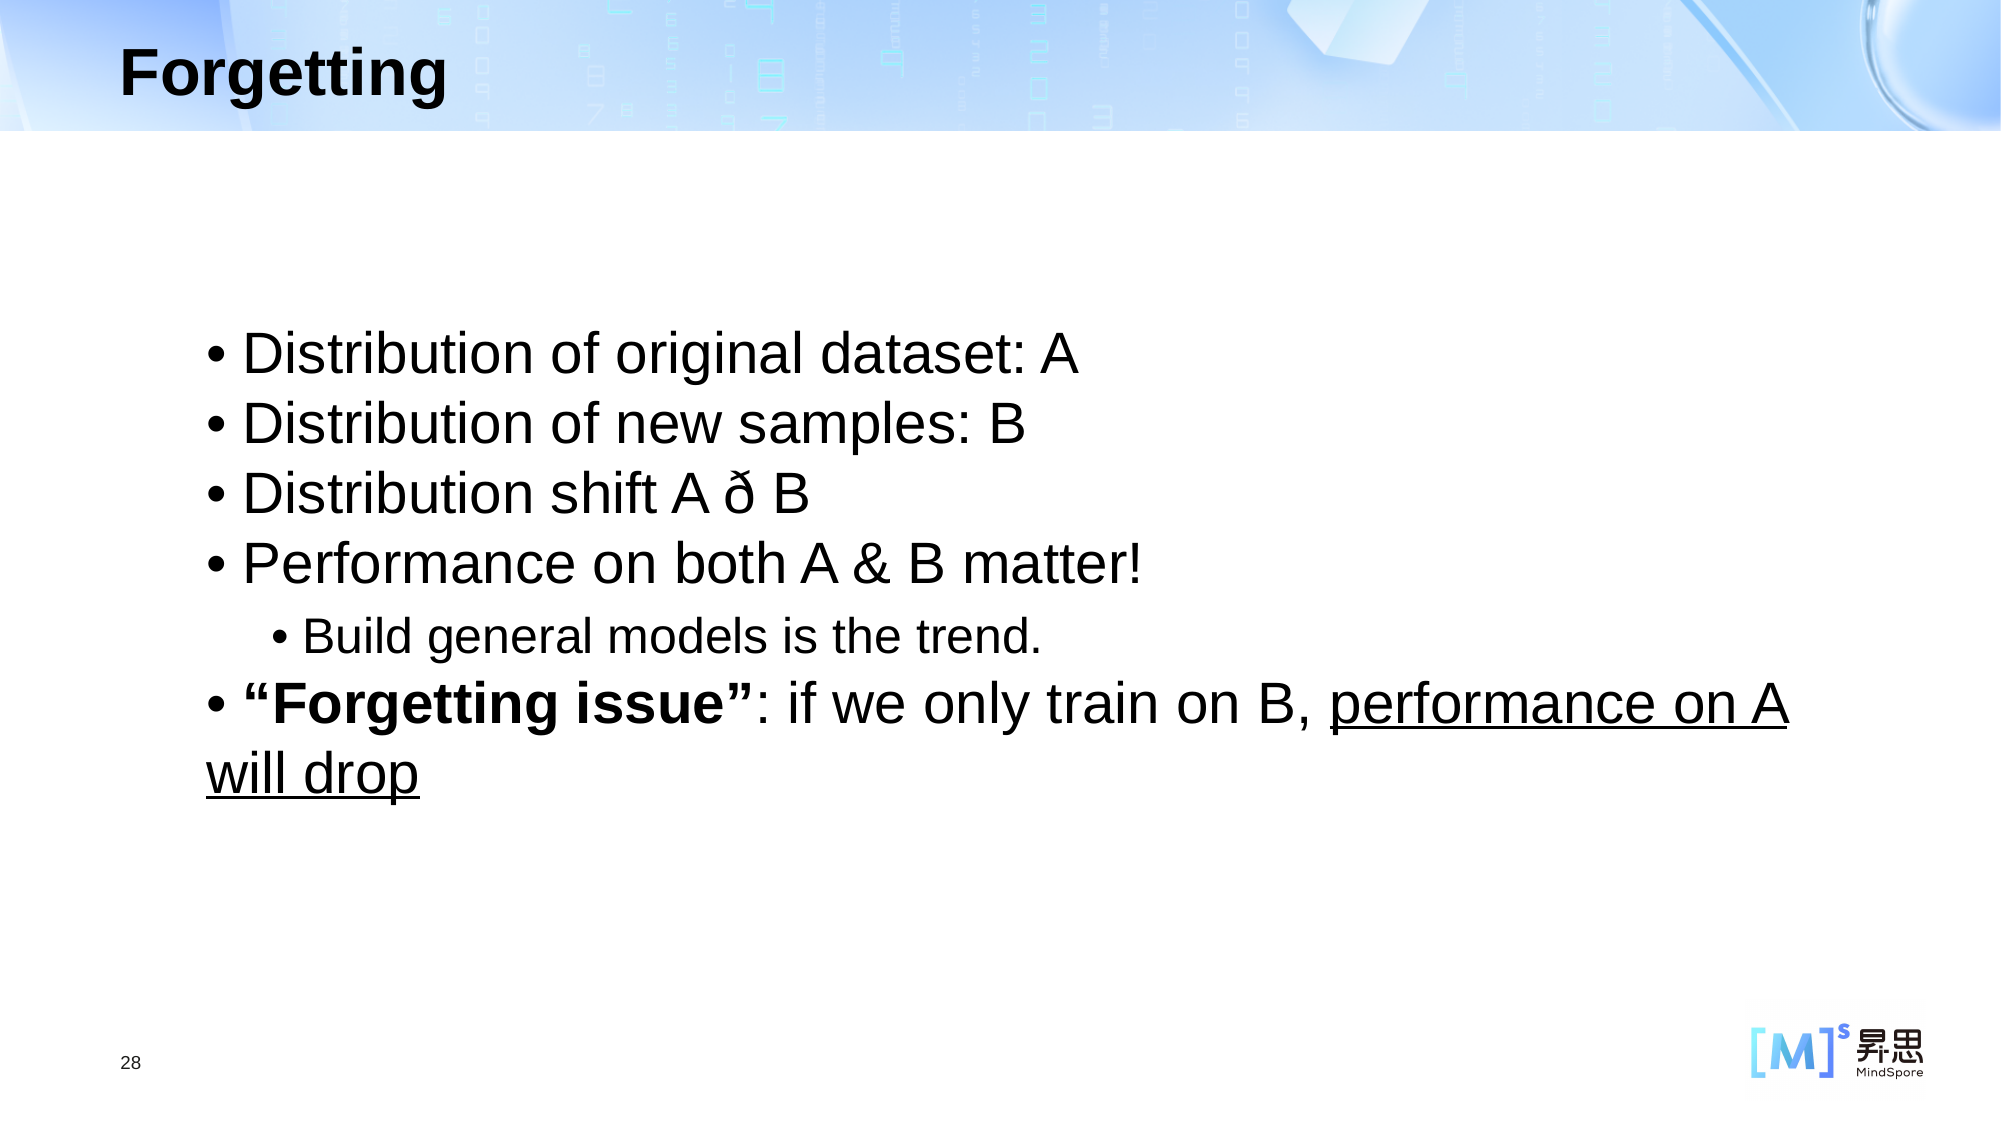

Forgetting
• Distribution of original dataset: A
• Distribution of new samples: B
• Distribution shift A ð B
• Performance on both A & B matter!
    • Build general models is the trend.
• “Forgetting issue”: if we only train on B, performance on A will drop